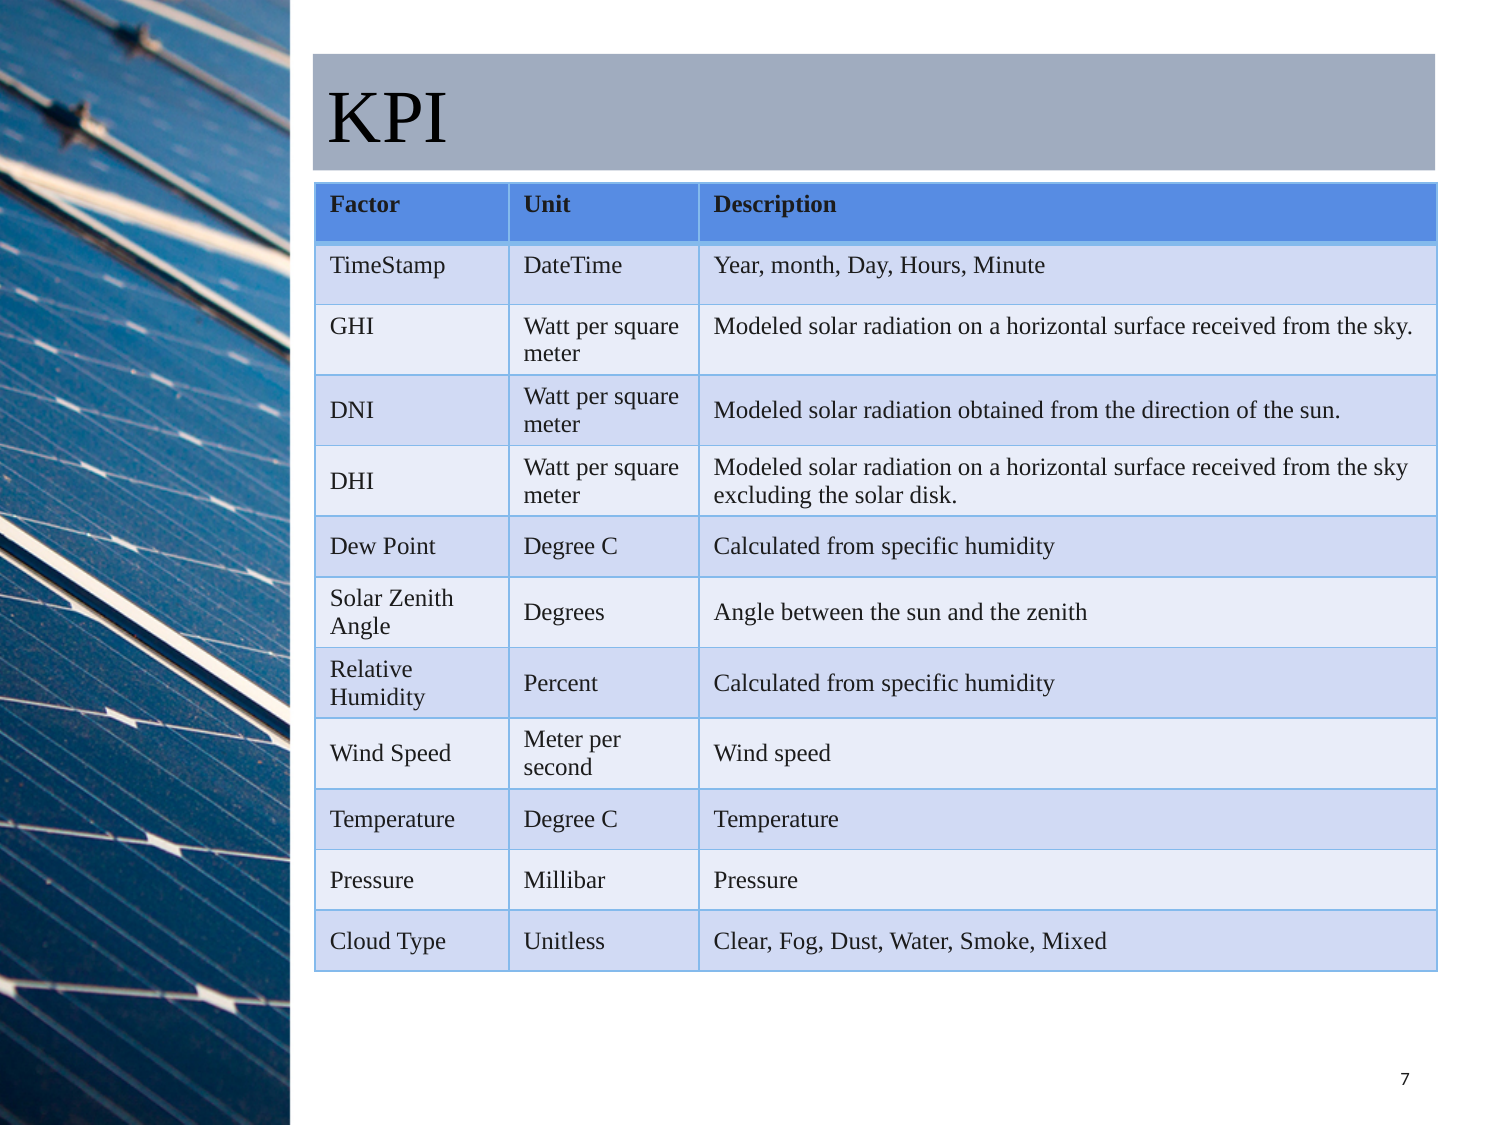

# KPI

| Factor | Unit | Description |
| --- | --- | --- |
| TimeStamp | DateTime | Year, month, Day, Hours, Minute |
| GHI | Watt per square meter | Modeled solar radiation on a horizontal surface received from the sky. |
| DNI | Watt per square meter | Modeled solar radiation obtained from the direction of the sun. |
| DHI | Watt per square meter | Modeled solar radiation on a horizontal surface received from the sky excluding the solar disk. |
| Dew Point | Degree C | Calculated from specific humidity |
| Solar Zenith Angle | Degrees | Angle between the sun and the zenith |
| Relative Humidity | Percent | Calculated from specific humidity |
| Wind Speed | Meter per second | Wind speed |
| Temperature | Degree C | Temperature |
| Pressure | Millibar | Pressure |
| Cloud Type | Unitless | Clear, Fog, Dust, Water, Smoke, Mixed |
7